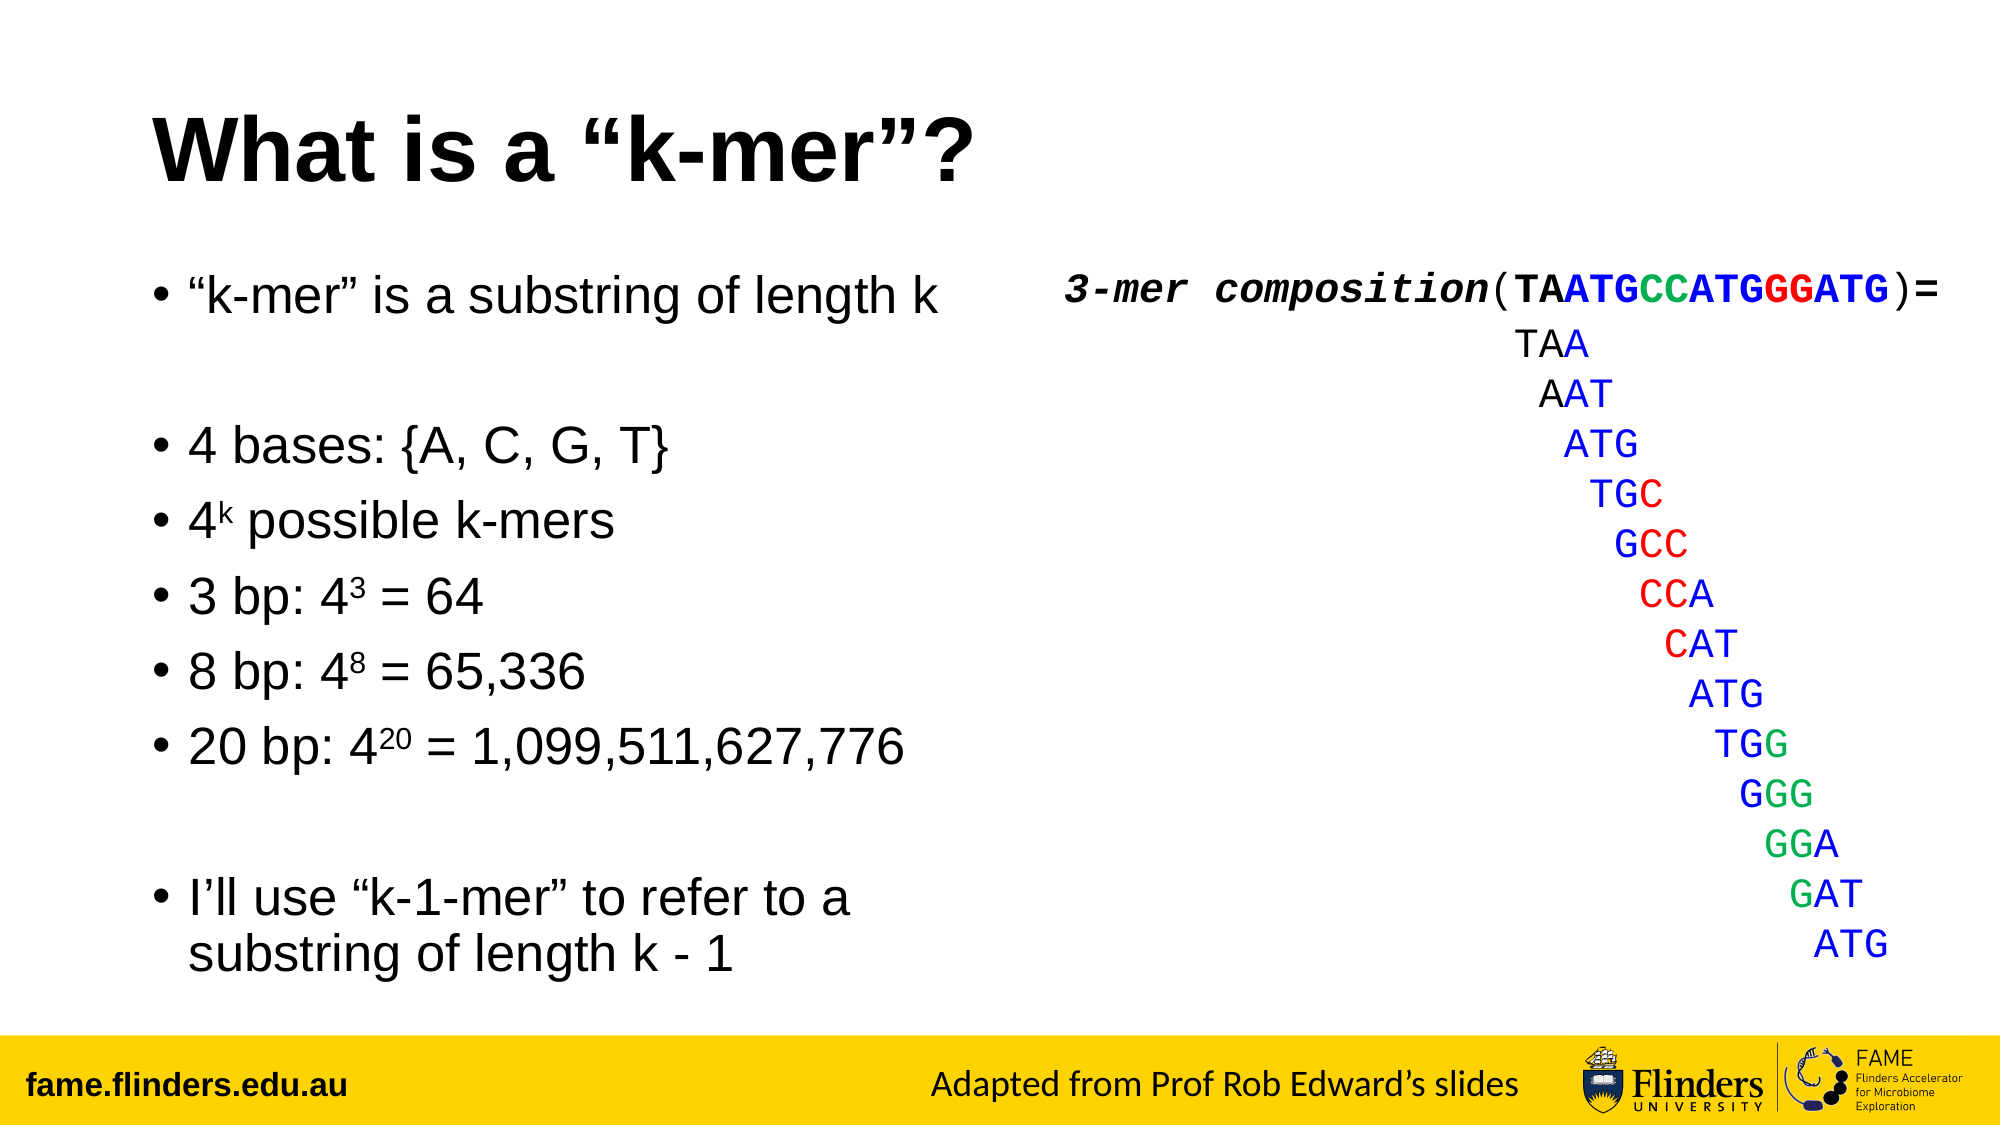

# What is a “k-mer”?

            TAA
             AAT
              ATG
               TGC
                GCC
                 CCA
                  CAT
                   ATG
                    TGG
                     GGG
                      GGA
                       GAT
                        ATG
3-mer composition(TAATGCCATGGGATG)=

“k-mer” is a substring of length k

4 bases: {A, C, G, T}
4k possible k-mers
3 bp: 43 = 64
8 bp: 48 = 65,336
20 bp: 420 = 1,099,511,627,776

I’ll use “k-1-mer” to refer to a substring of length k - 1
Adapted from Prof Rob Edward’s slides